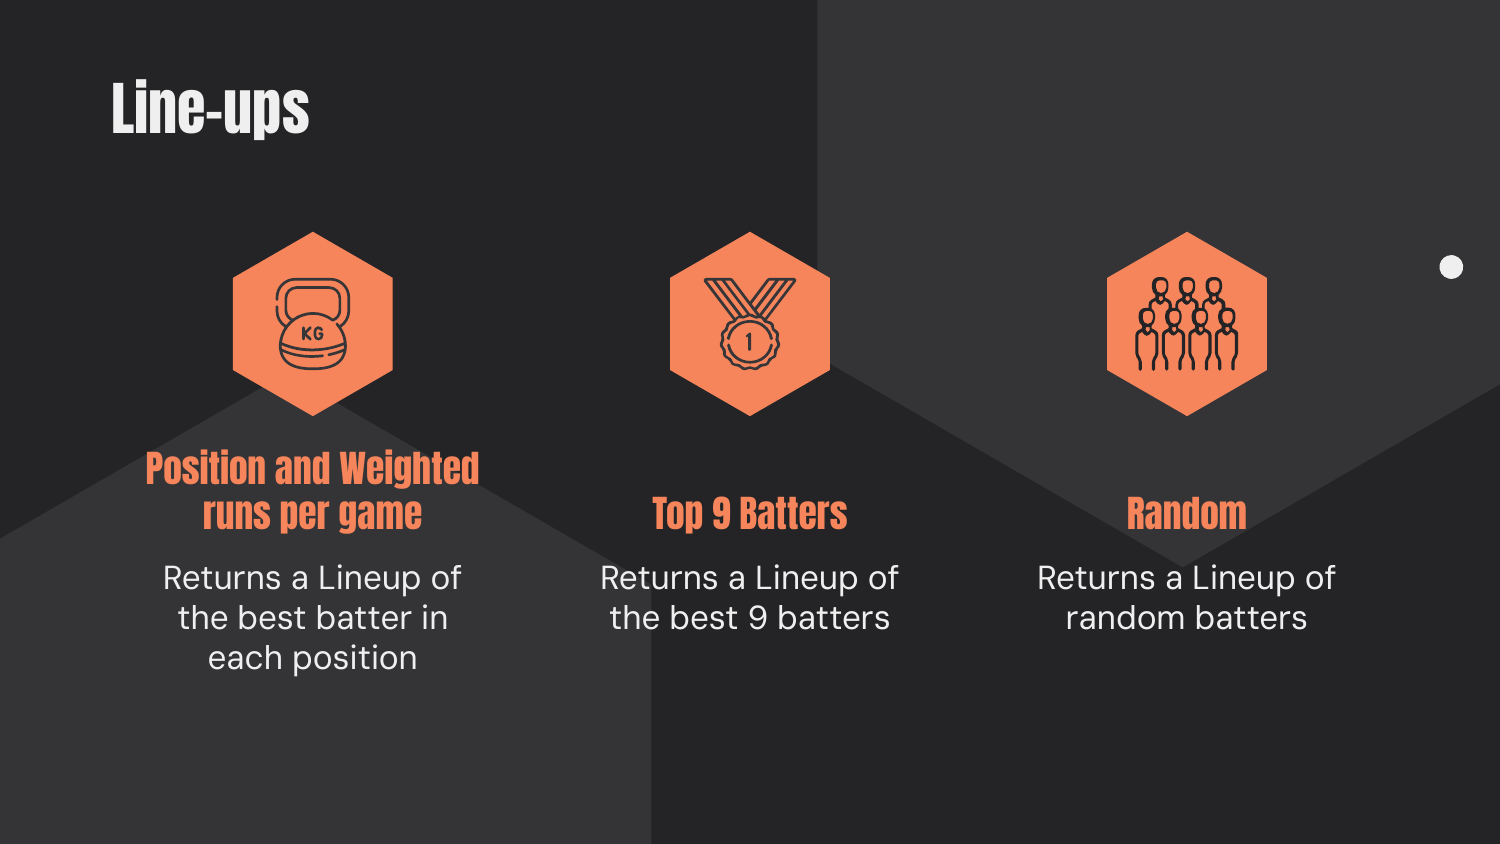

# Line-ups

Position and Weighted runs per game
Top 9 Batters
Random
Returns a Lineup of the best batter in each position
Returns a Lineup of the best 9 batters
Returns a Lineup of random batters